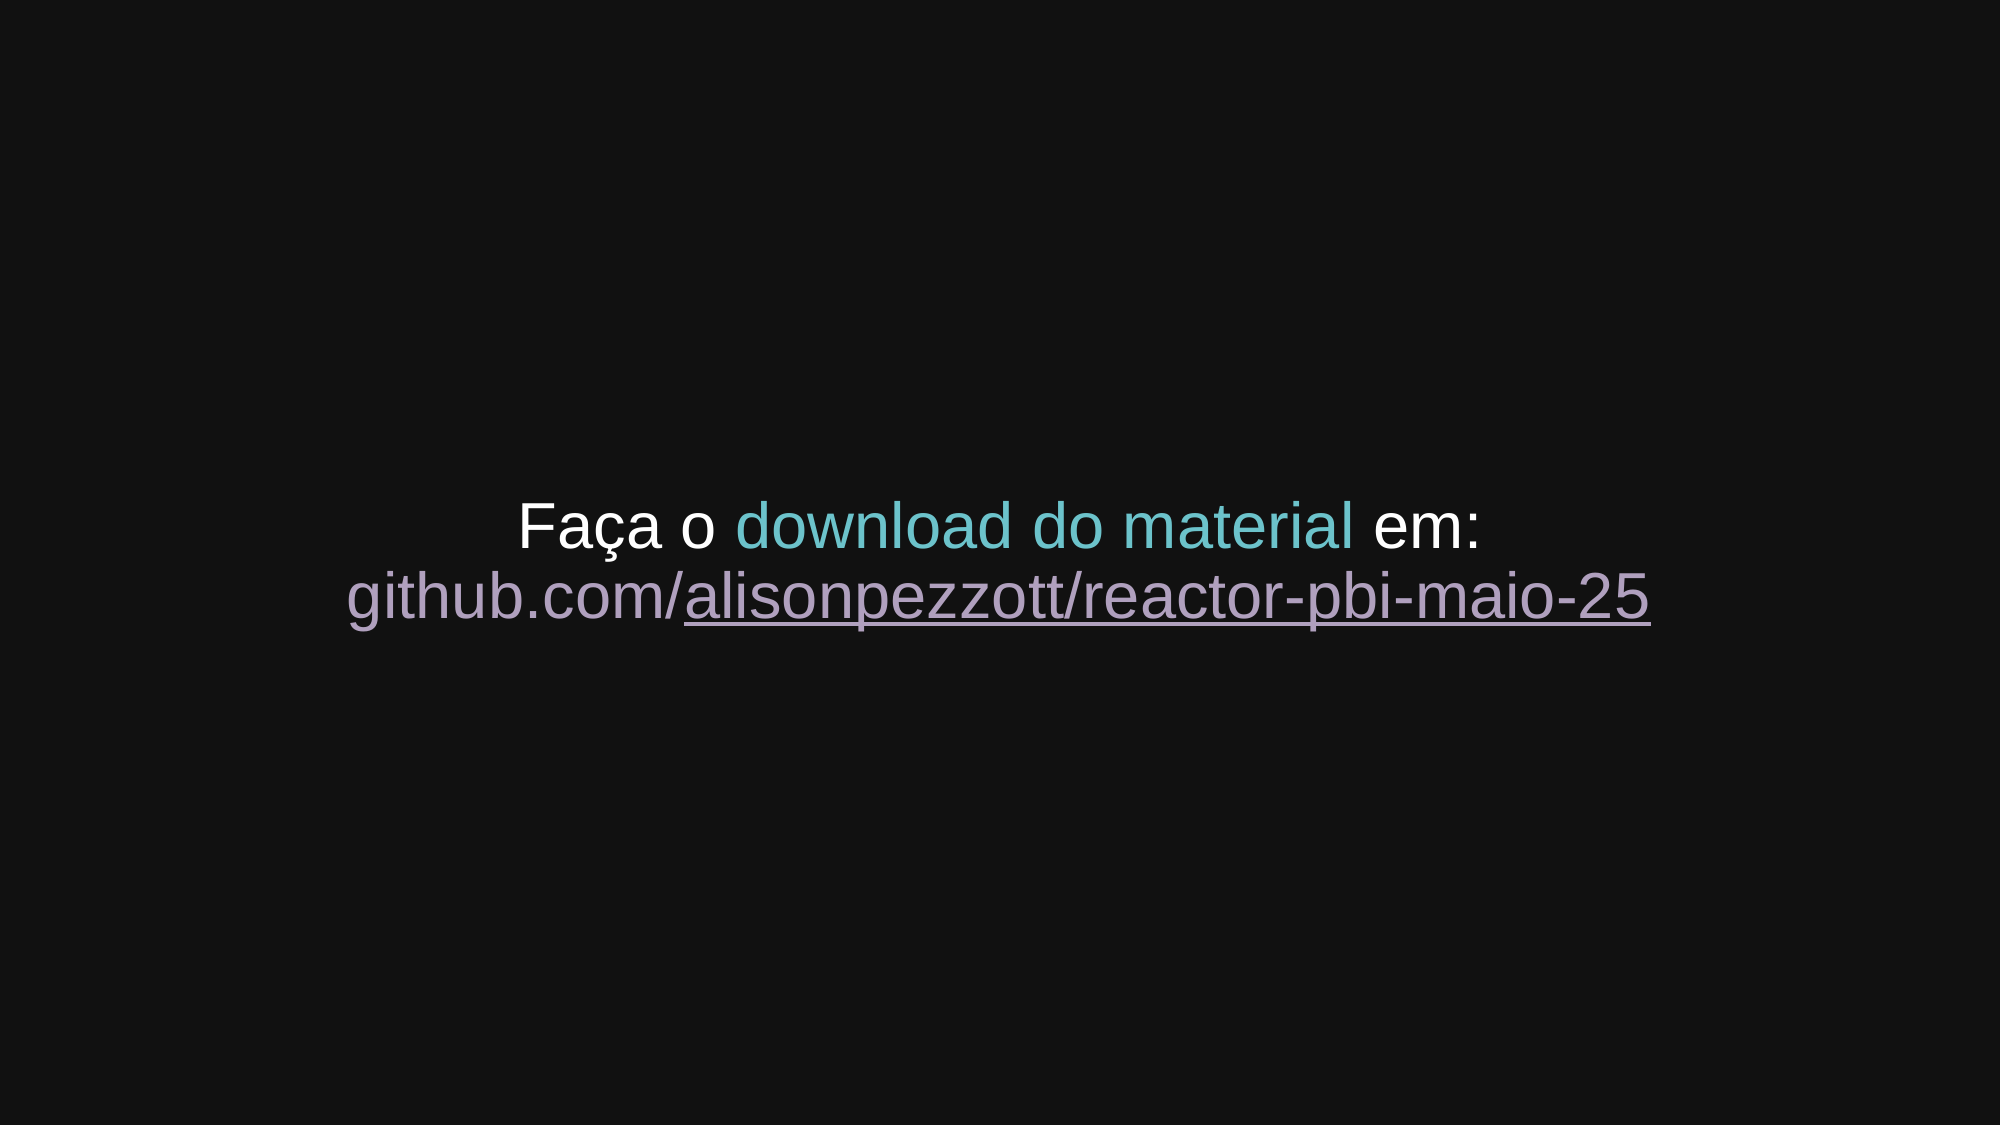

# Faça o download do material em: github.com/alisonpezzott/reactor-pbi-maio-25